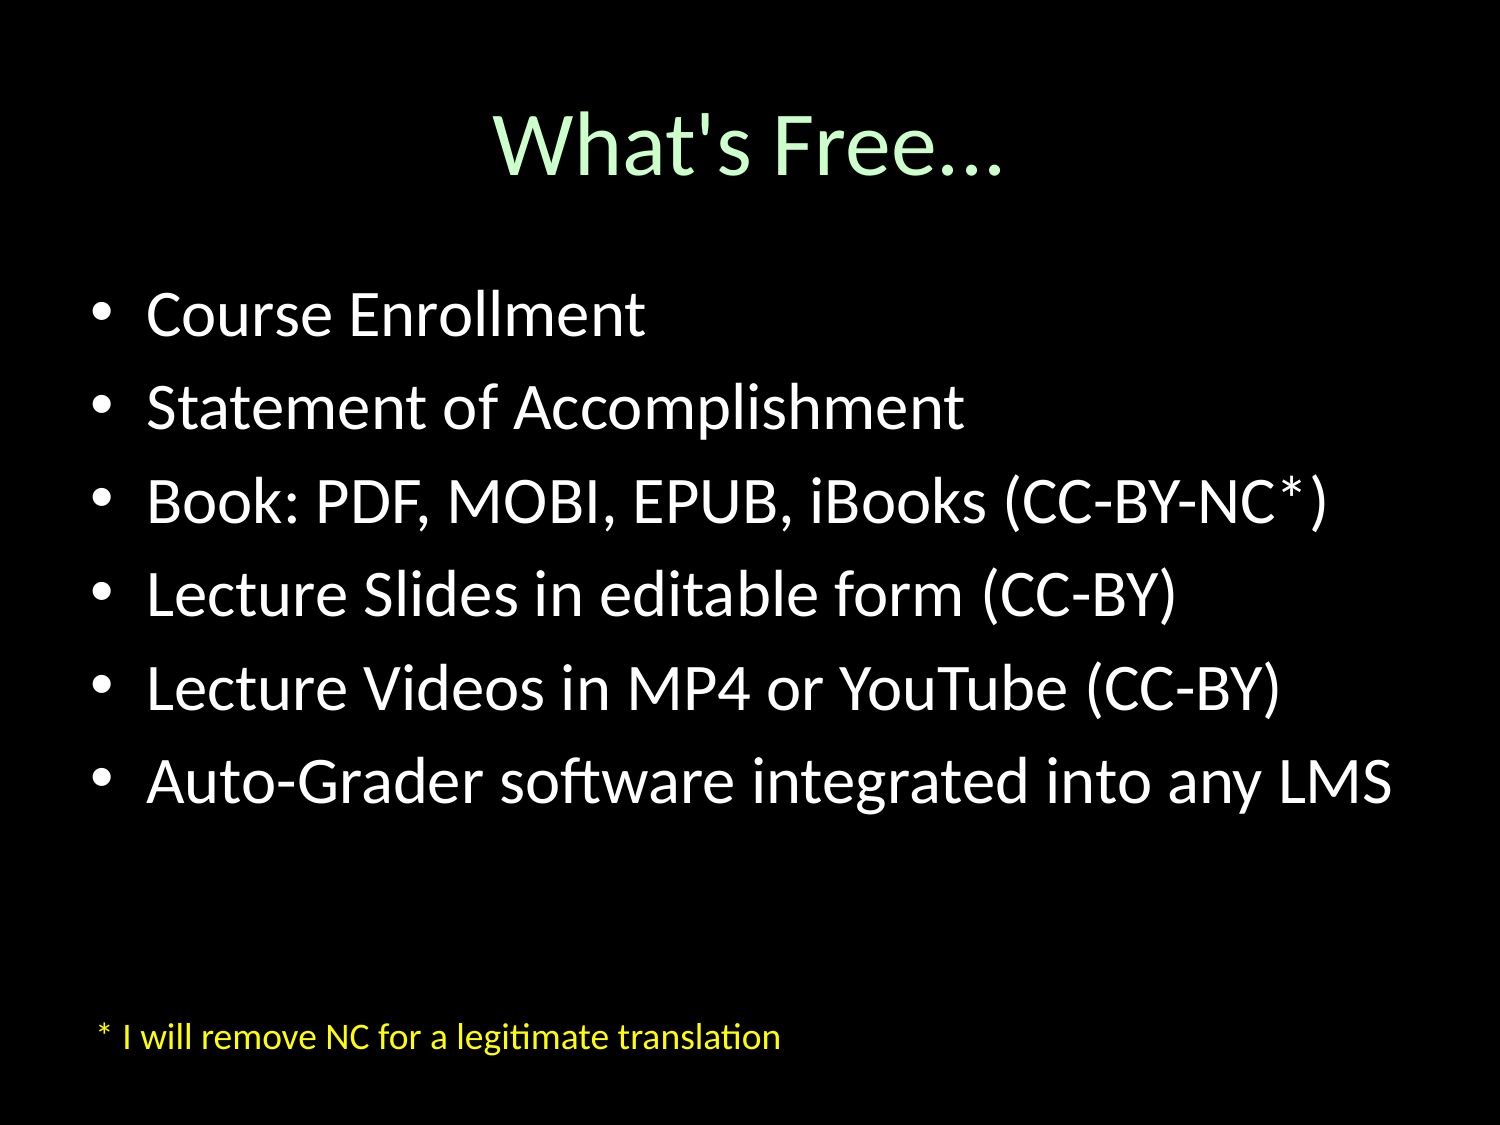

# What's Free...
Course Enrollment
Statement of Accomplishment
Book: PDF, MOBI, EPUB, iBooks (CC-BY-NC*)
Lecture Slides in editable form (CC-BY)
Lecture Videos in MP4 or YouTube (CC-BY)
Auto-Grader software integrated into any LMS
* I will remove NC for a legitimate translation